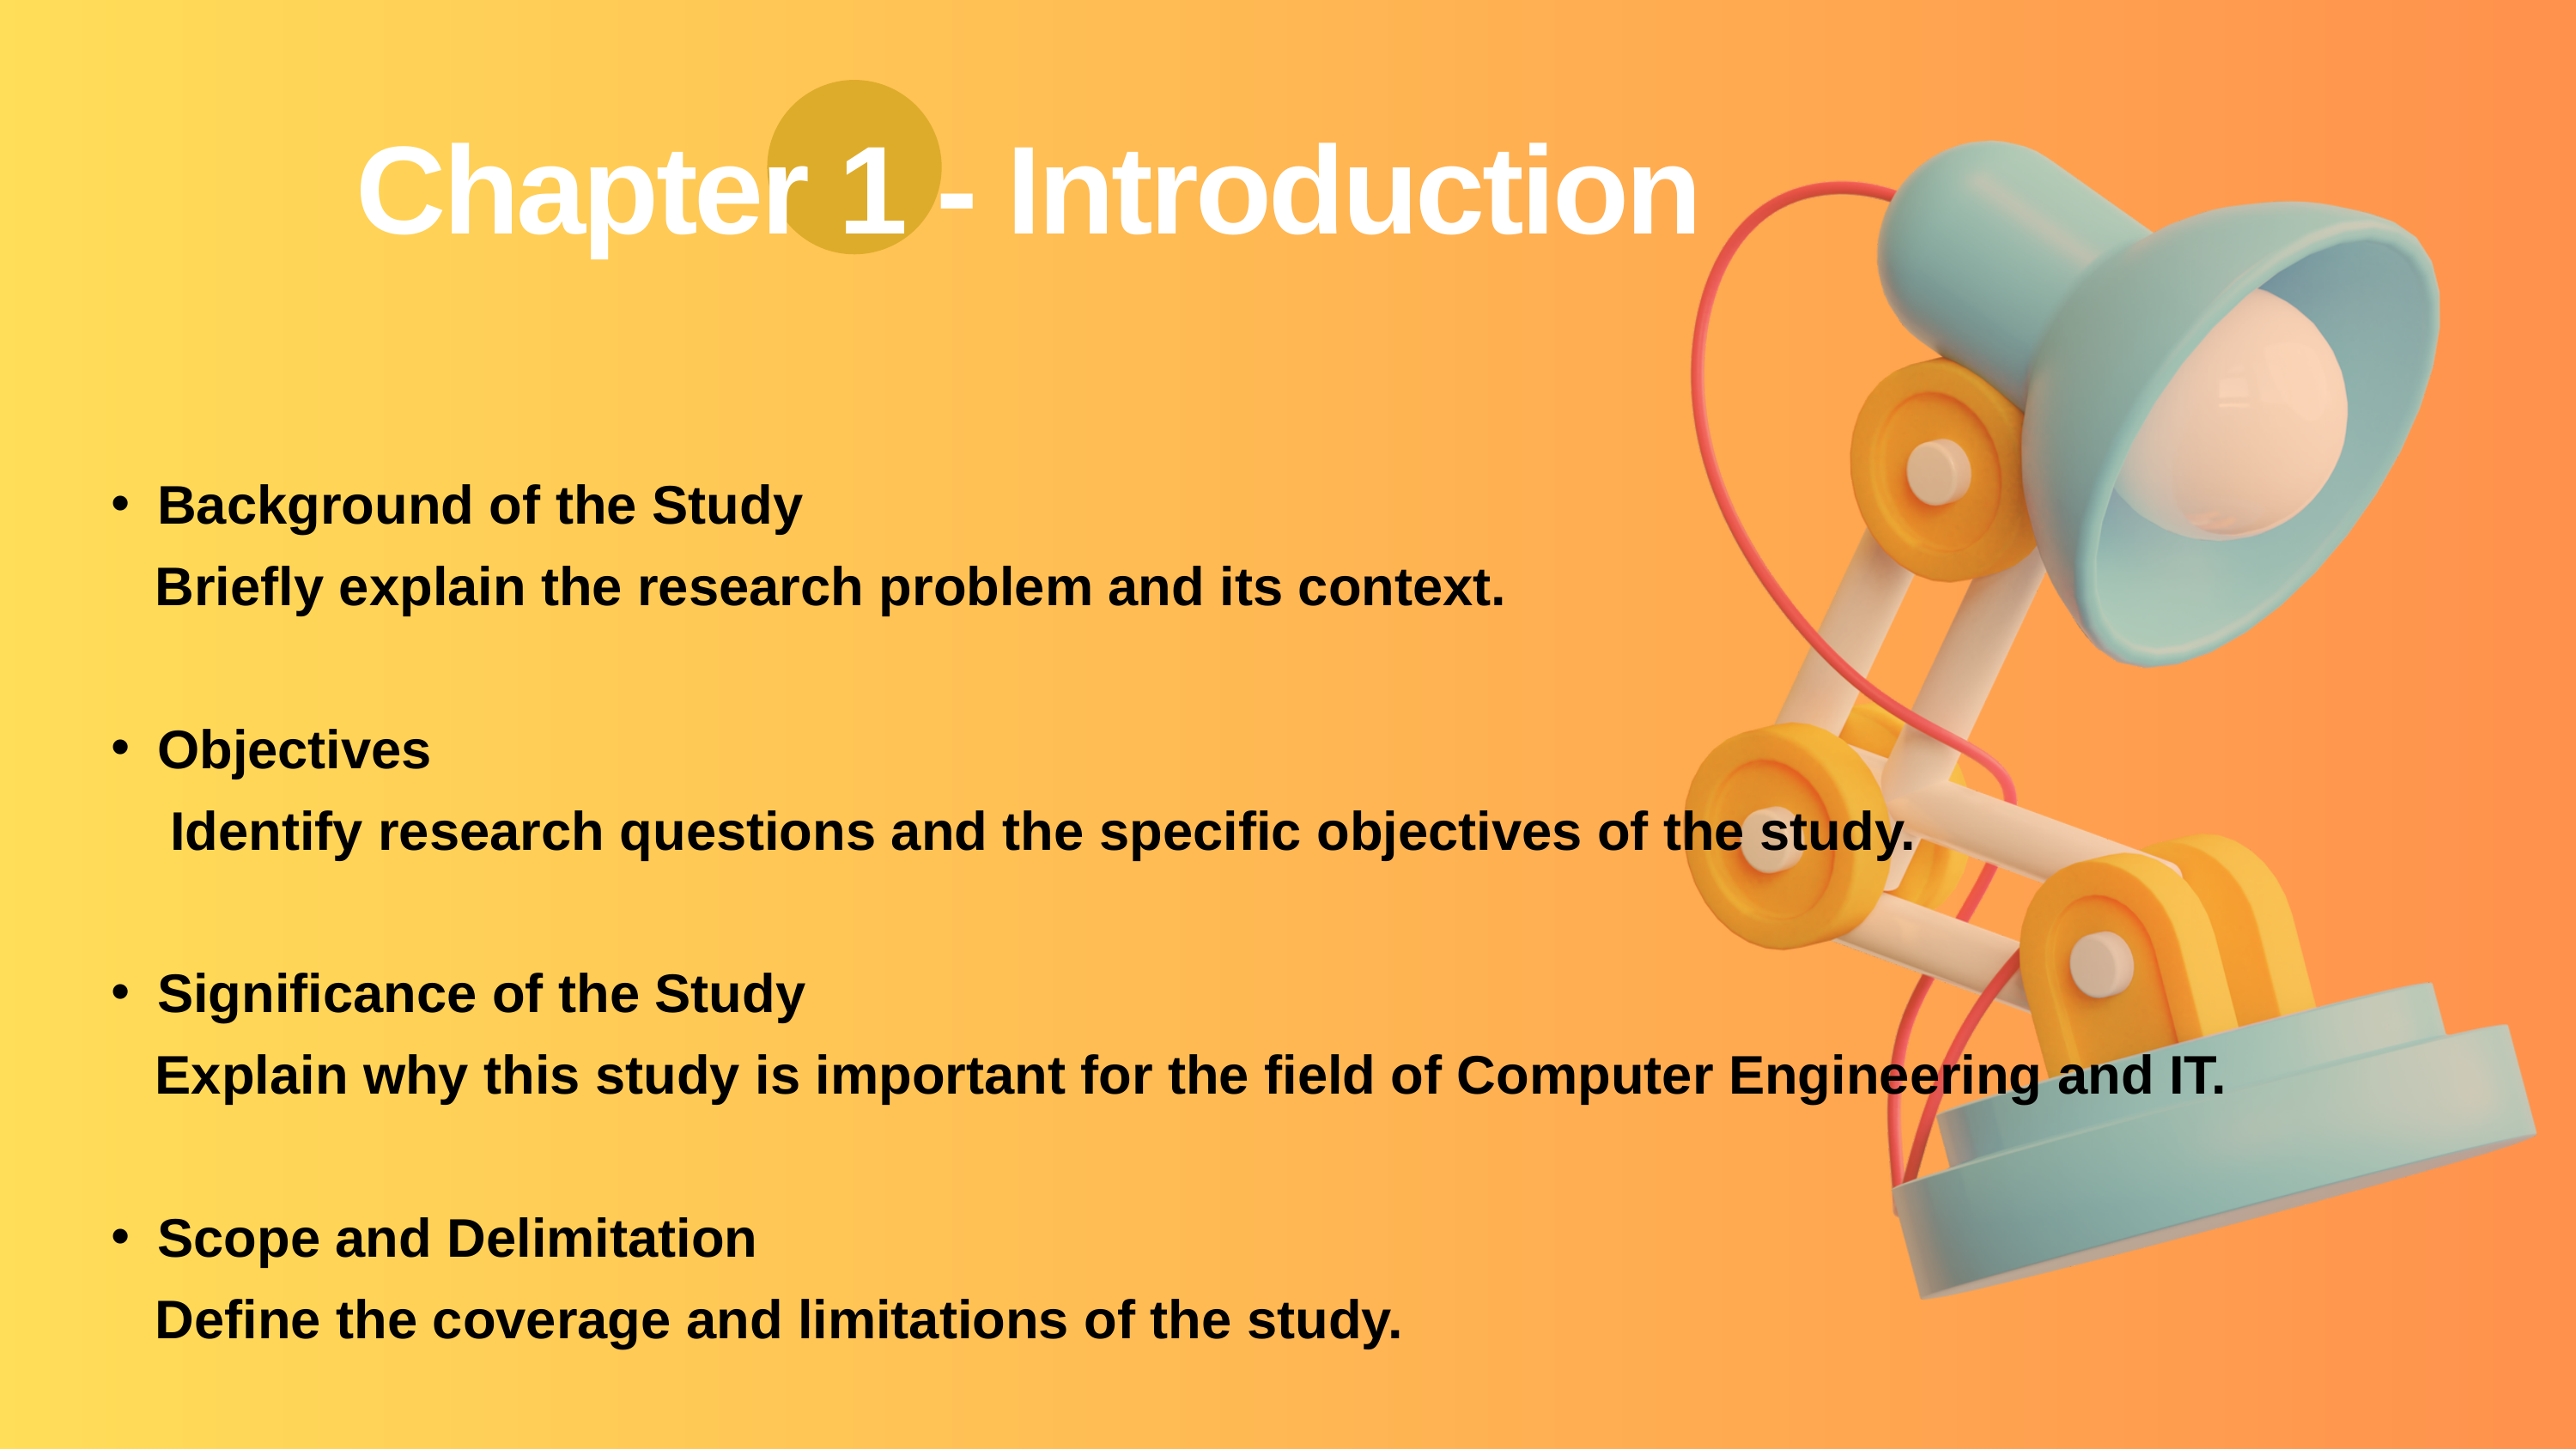

Chapter 1 - Introduction

Background of the Study
      Briefly explain the research problem and its context.

Objectives
       Identify research questions and the specific objectives of the study.

Significance of the Study
      Explain why this study is important for the field of Computer Engineering and IT.

Scope and Delimitation
      Define the coverage and limitations of the study.